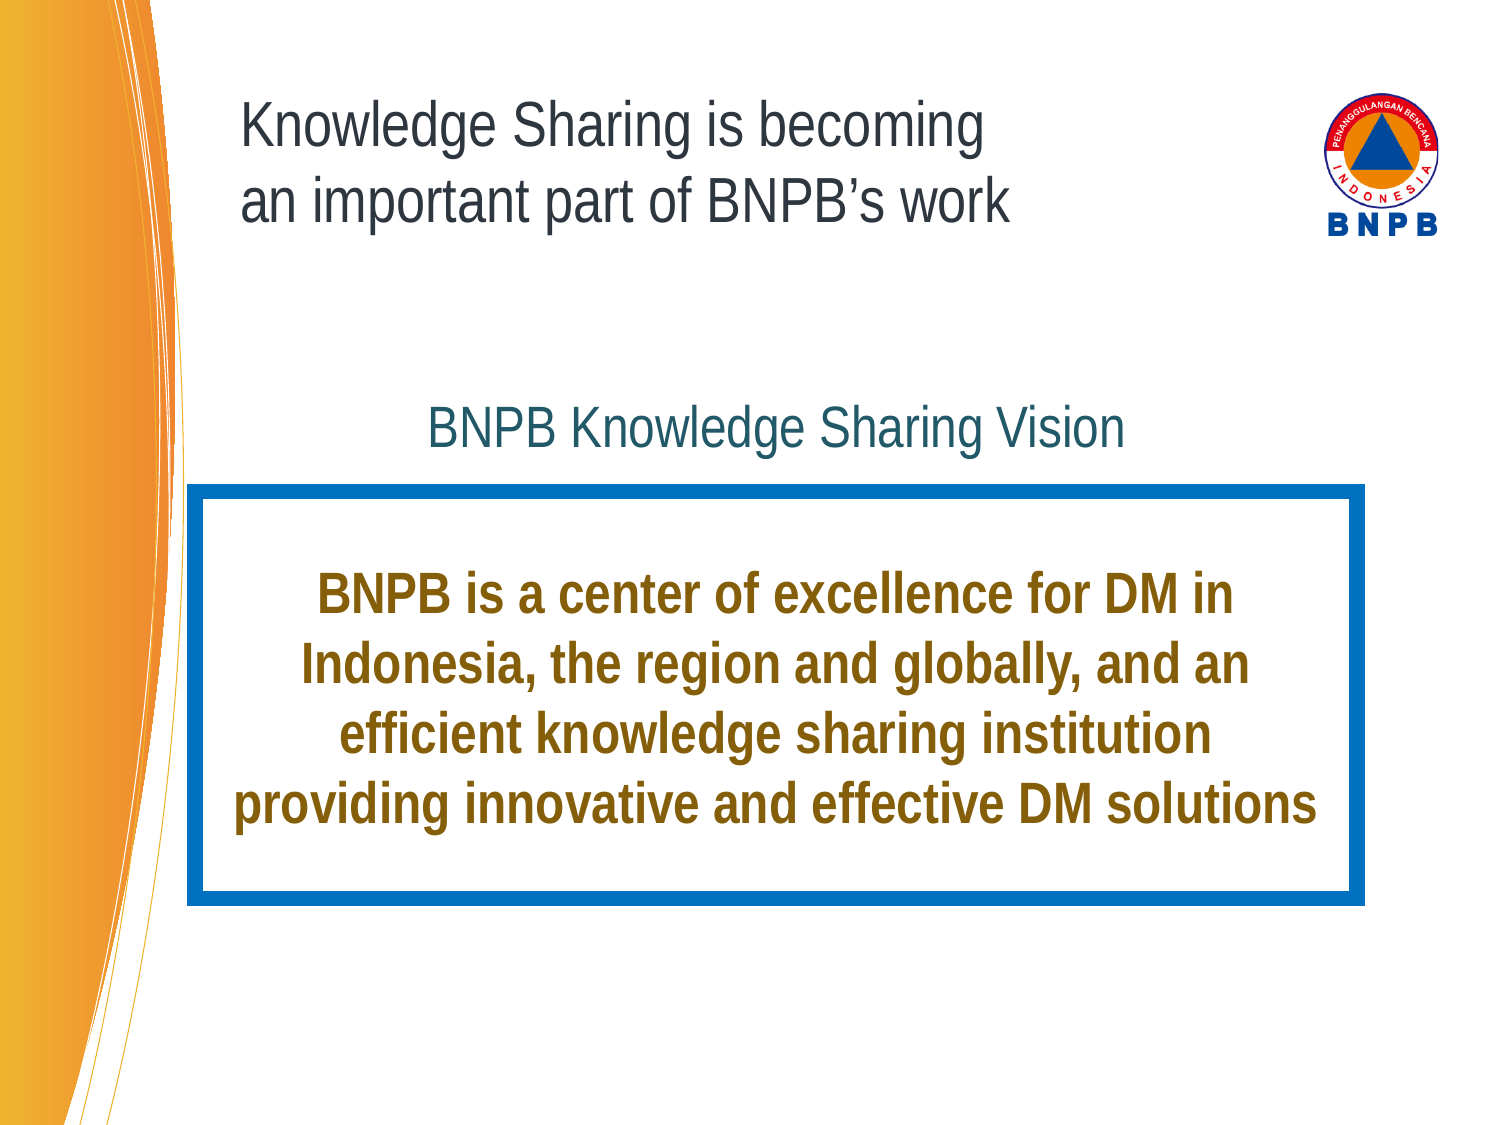

# Knowledge Sharing is becoming an important part of BNPB’s work
BNPB Knowledge Sharing Vision
BNPB is a center of excellence for DM in Indonesia, the region and globally, and an efficient knowledge sharing institution
providing innovative and effective DM solutions